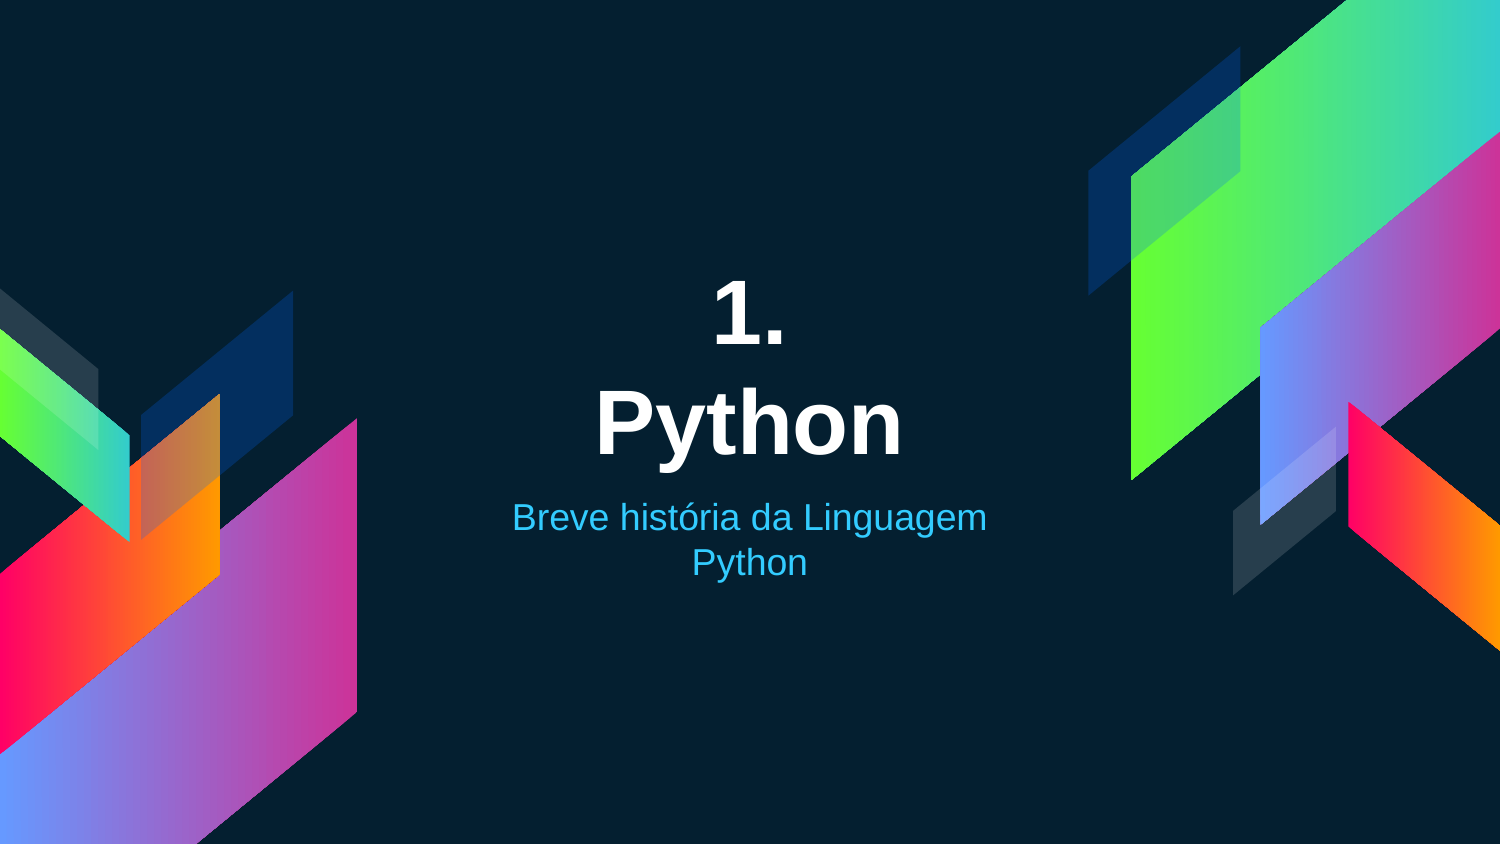

# 1.
Python
Breve história da Linguagem Python